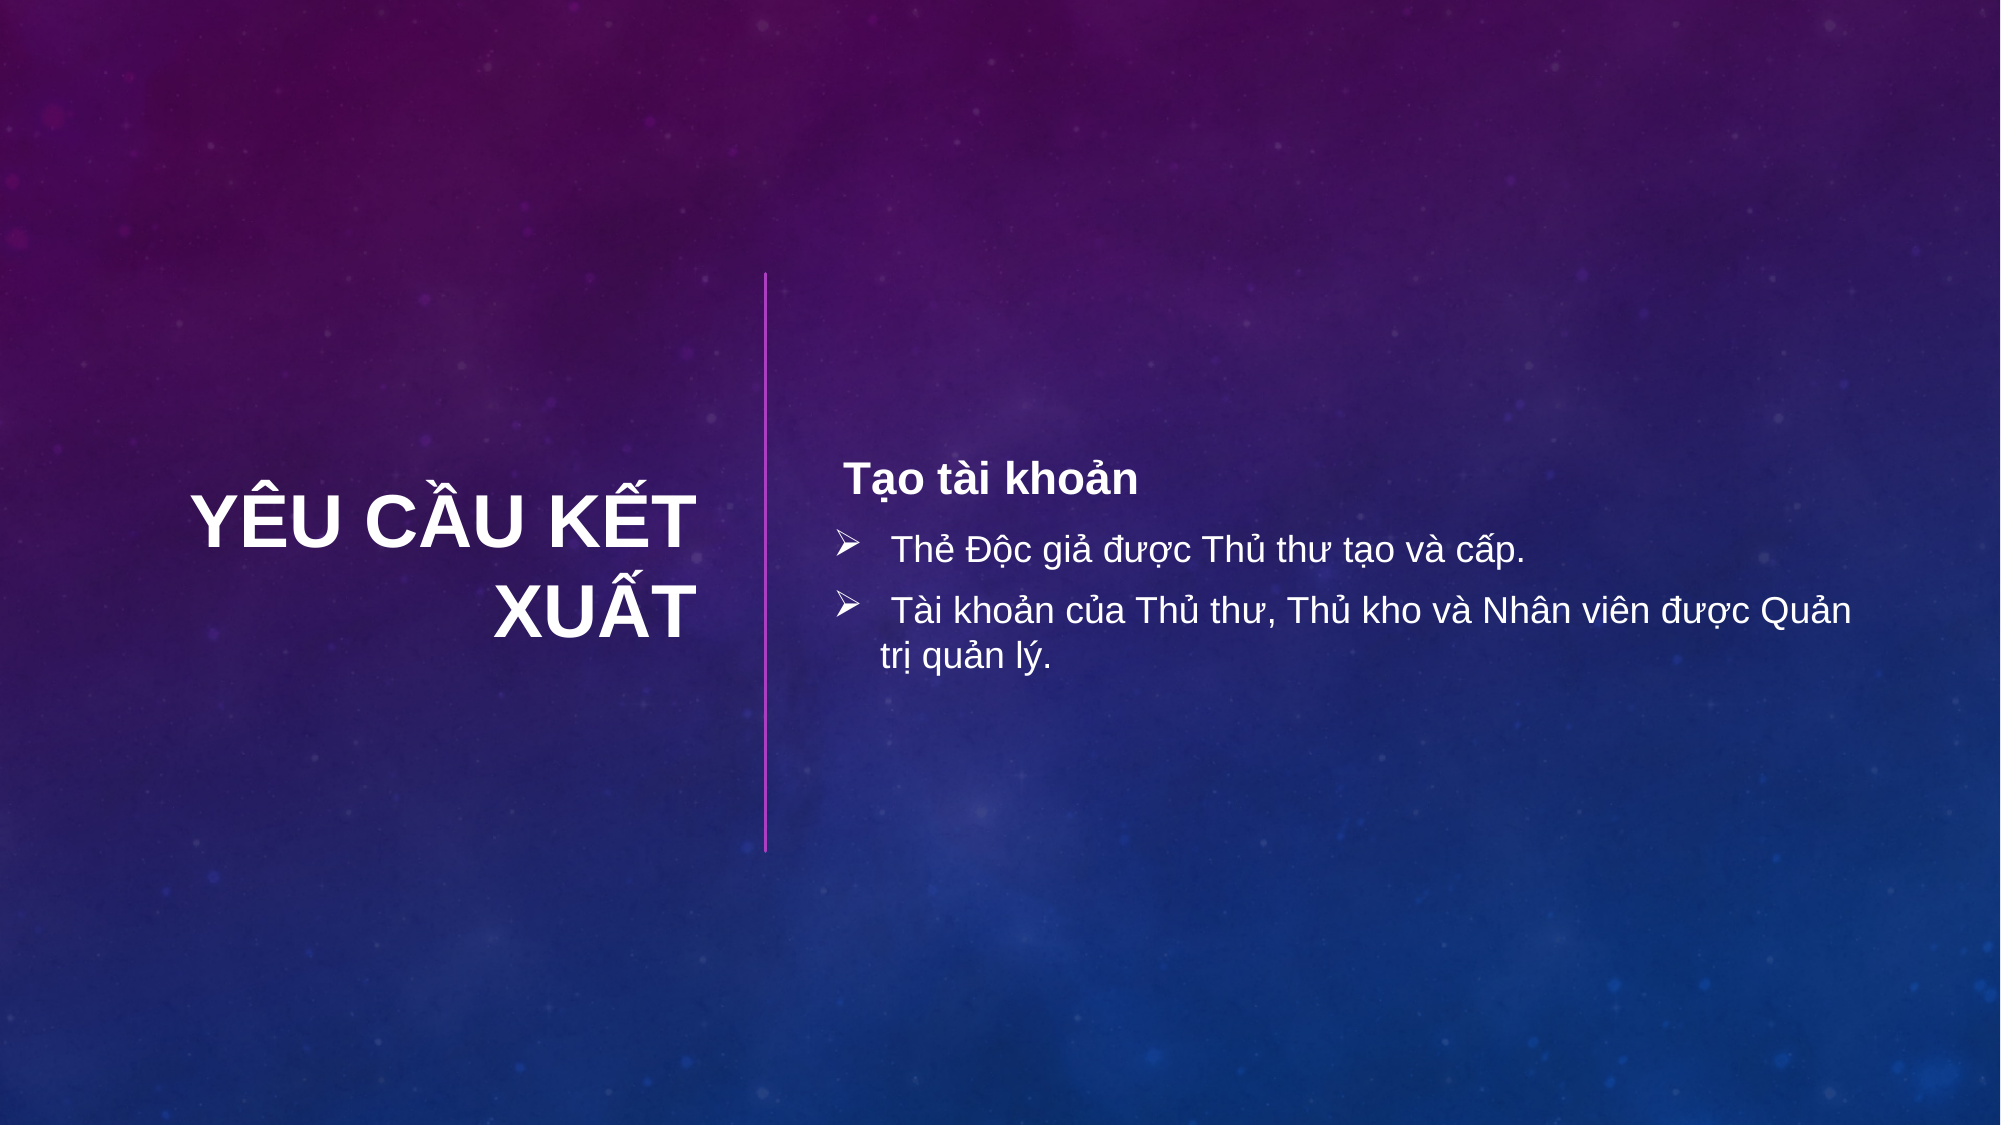

# Yêu cầu kết xuất
 Tạo tài khoản
 Thẻ Độc giả được Thủ thư tạo và cấp.
 Tài khoản của Thủ thư, Thủ kho và Nhân viên được Quản trị quản lý.